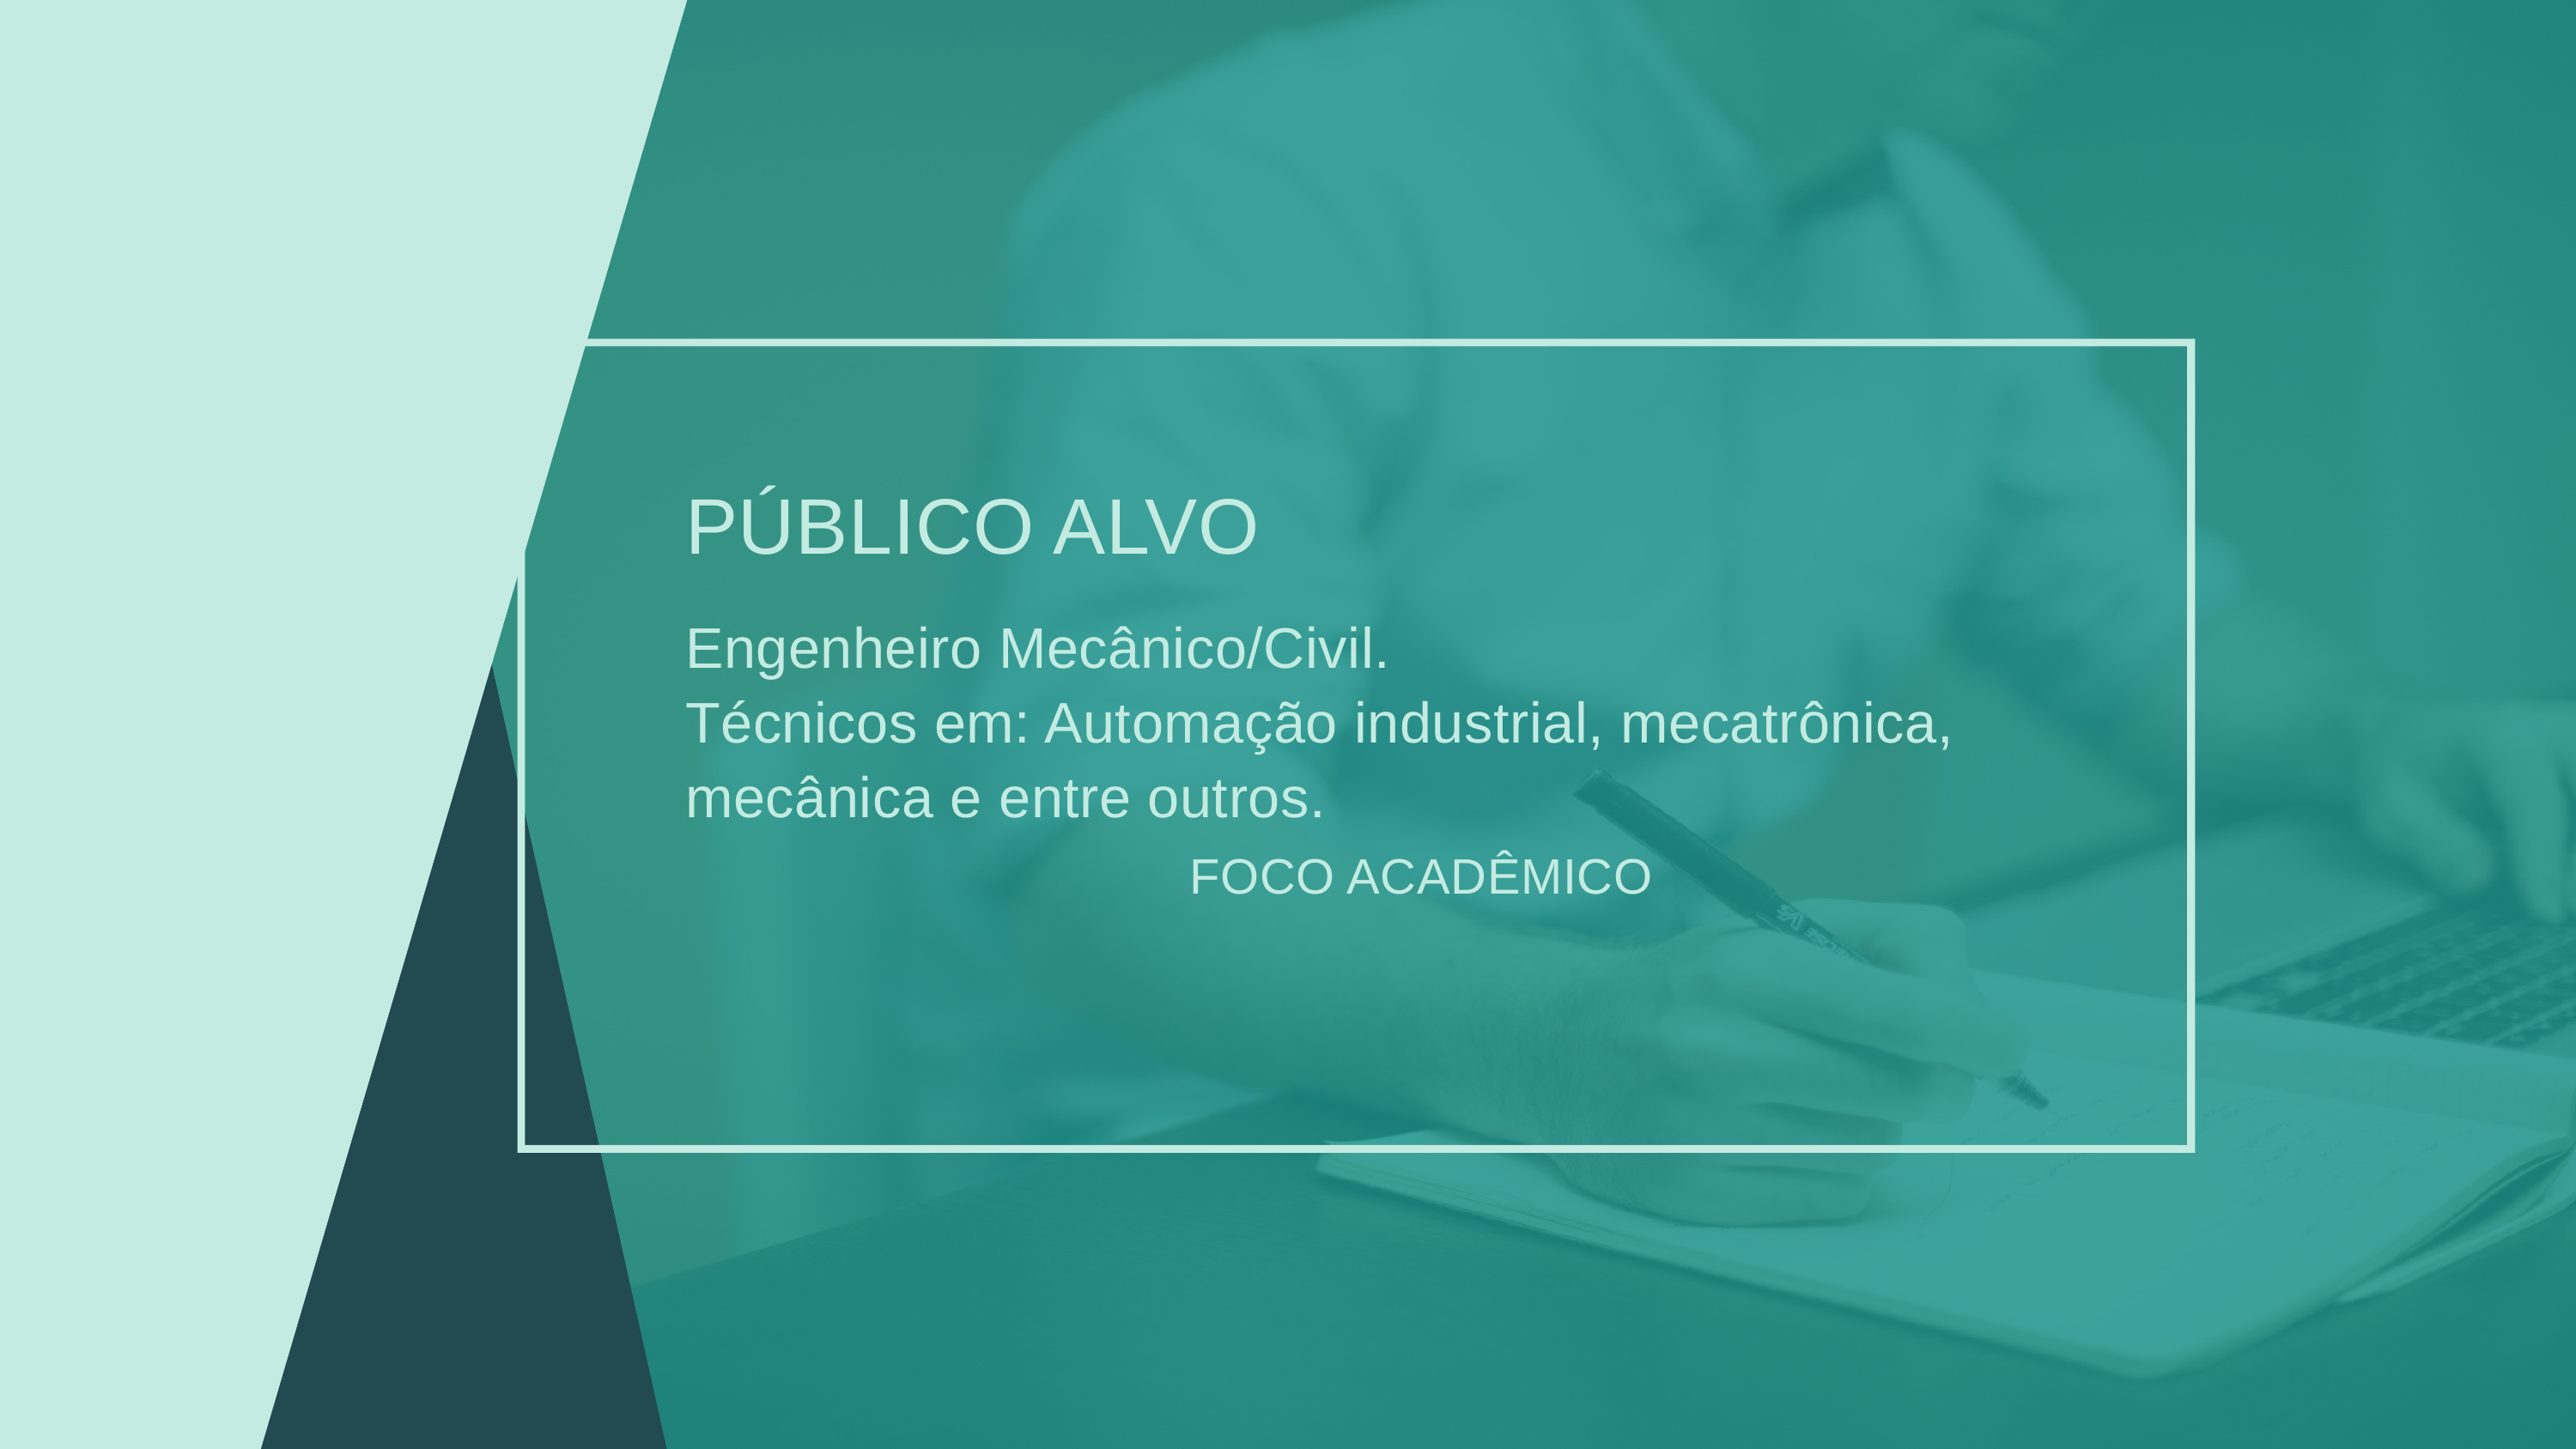

PÚBLICO ALVO
Engenheiro Mecânico/Civil.
Técnicos em: Automação industrial, mecatrônica, mecânica e entre outros.
FOCO ACADÊMICO